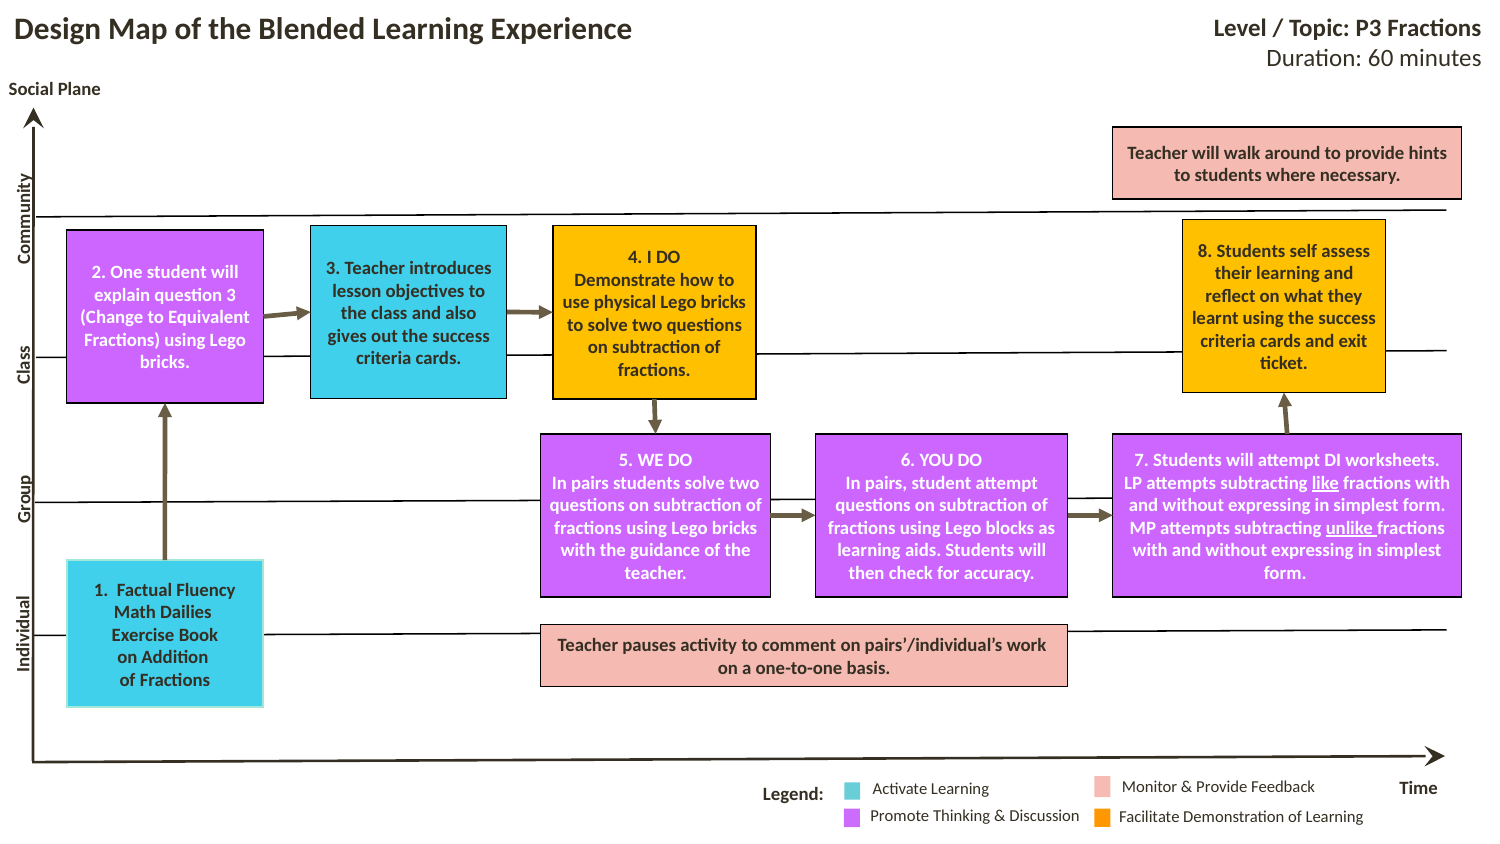

Design Map of the Blended Learning Experience
Level / Topic: P3 Fractions
Duration: 60 minutes
Social Plane
Class
Group
Individual
Teacher will walk around to provide hints to students where necessary.
Community
8. Students self assess their learning and reflect on what they learnt using the success criteria cards and exit ticket.
3. Teacher introduces lesson objectives to the class and also gives out the success criteria cards.
4. I DO
Demonstrate how to use physical Lego bricks to solve two questions on subtraction of fractions.
2. One student will explain question 3 (Change to Equivalent Fractions) using Lego bricks.
7. Students will attempt DI worksheets.
LP attempts subtracting like fractions with and without expressing in simplest form.
MP attempts subtracting unlike fractions with and without expressing in simplest form.
5. WE DO
In pairs students solve two questions on subtraction of fractions using Lego bricks with the guidance of the teacher.
6. YOU DO
In pairs, student attempt questions on subtraction of fractions using Lego blocks as learning aids. Students will then check for accuracy.
1.  Factual Fluency
Math Dailies
Exercise Book
on Addition
of Fractions
Teacher pauses activity to comment on pairs’/individual’s work
on a one-to-one basis.
Time
Monitor & Provide Feedback
Activate Learning

Legend:

Promote Thinking & Discussion
Facilitate Demonstration of Learning